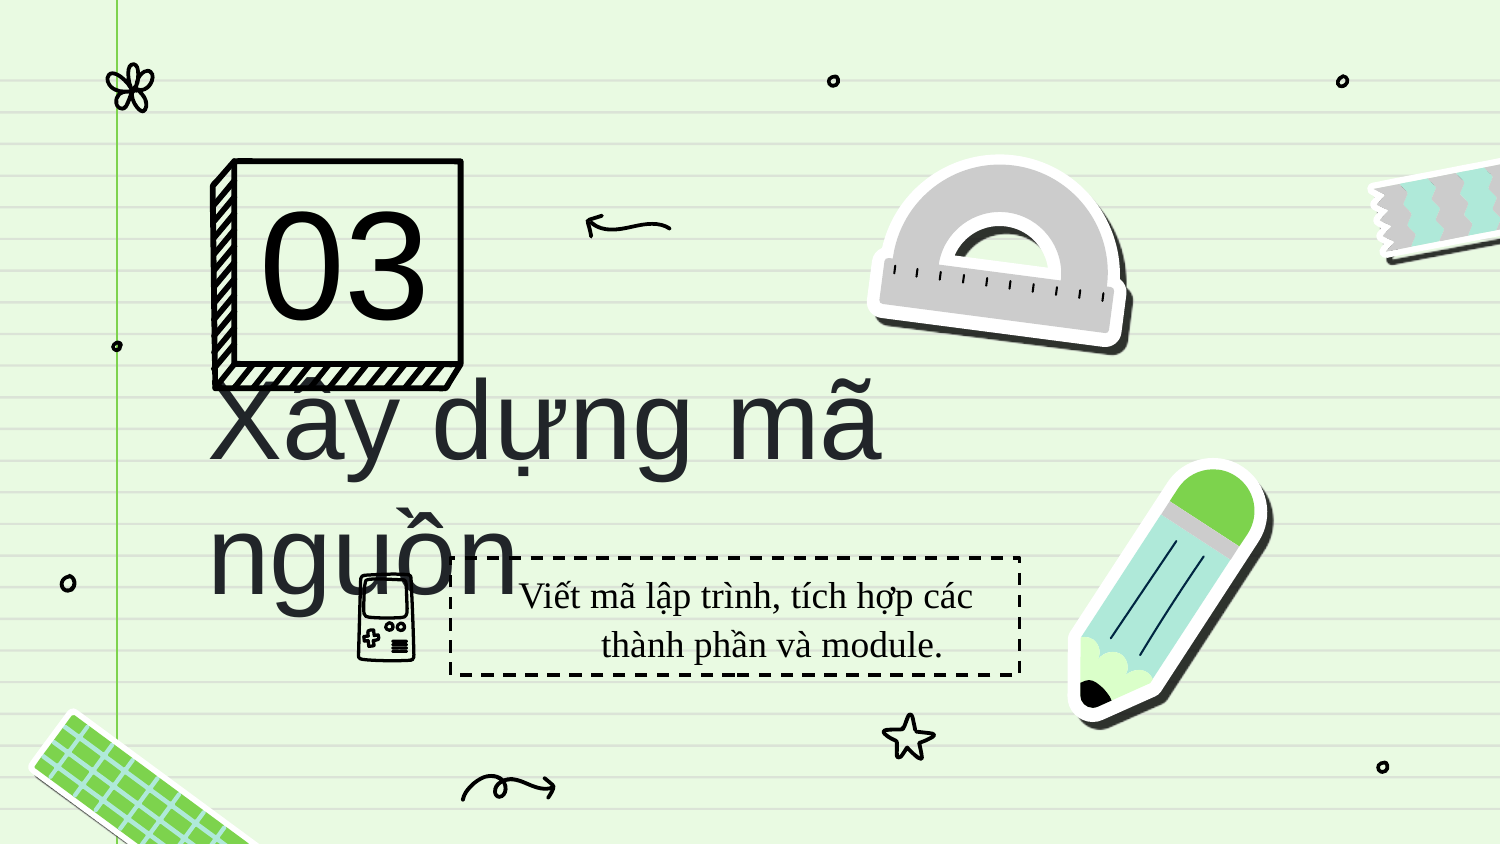

03

# Xây dựng mã nguồn

Viết mã lập trình, tích hợp các thành phần và module.